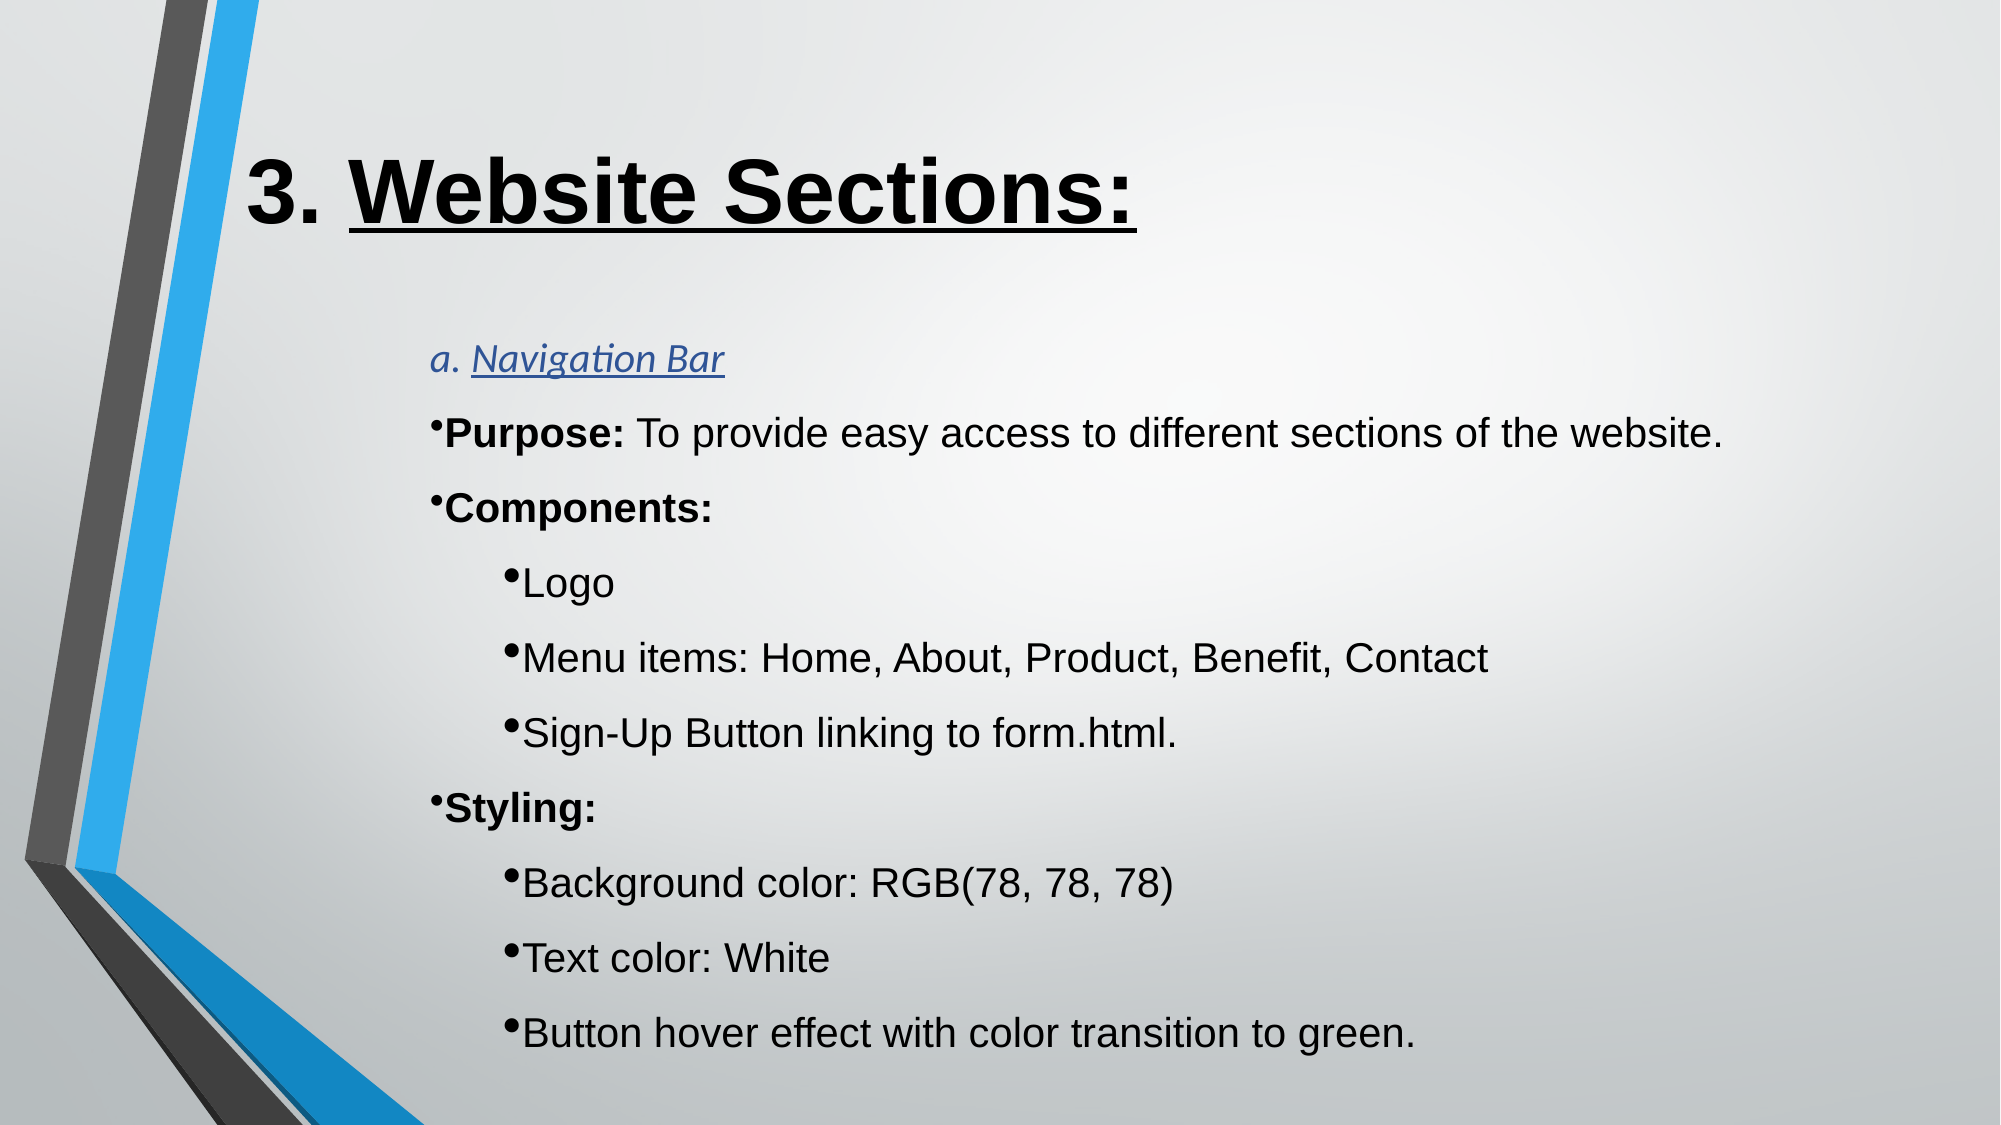

3. Website Sections:
# a. Navigation Bar
Purpose: To provide easy access to different sections of the website.
Components:
Logo
Menu items: Home, About, Product, Benefit, Contact
Sign-Up Button linking to form.html.
Styling:
Background color: RGB(78, 78, 78)
Text color: White
Button hover effect with color transition to green.